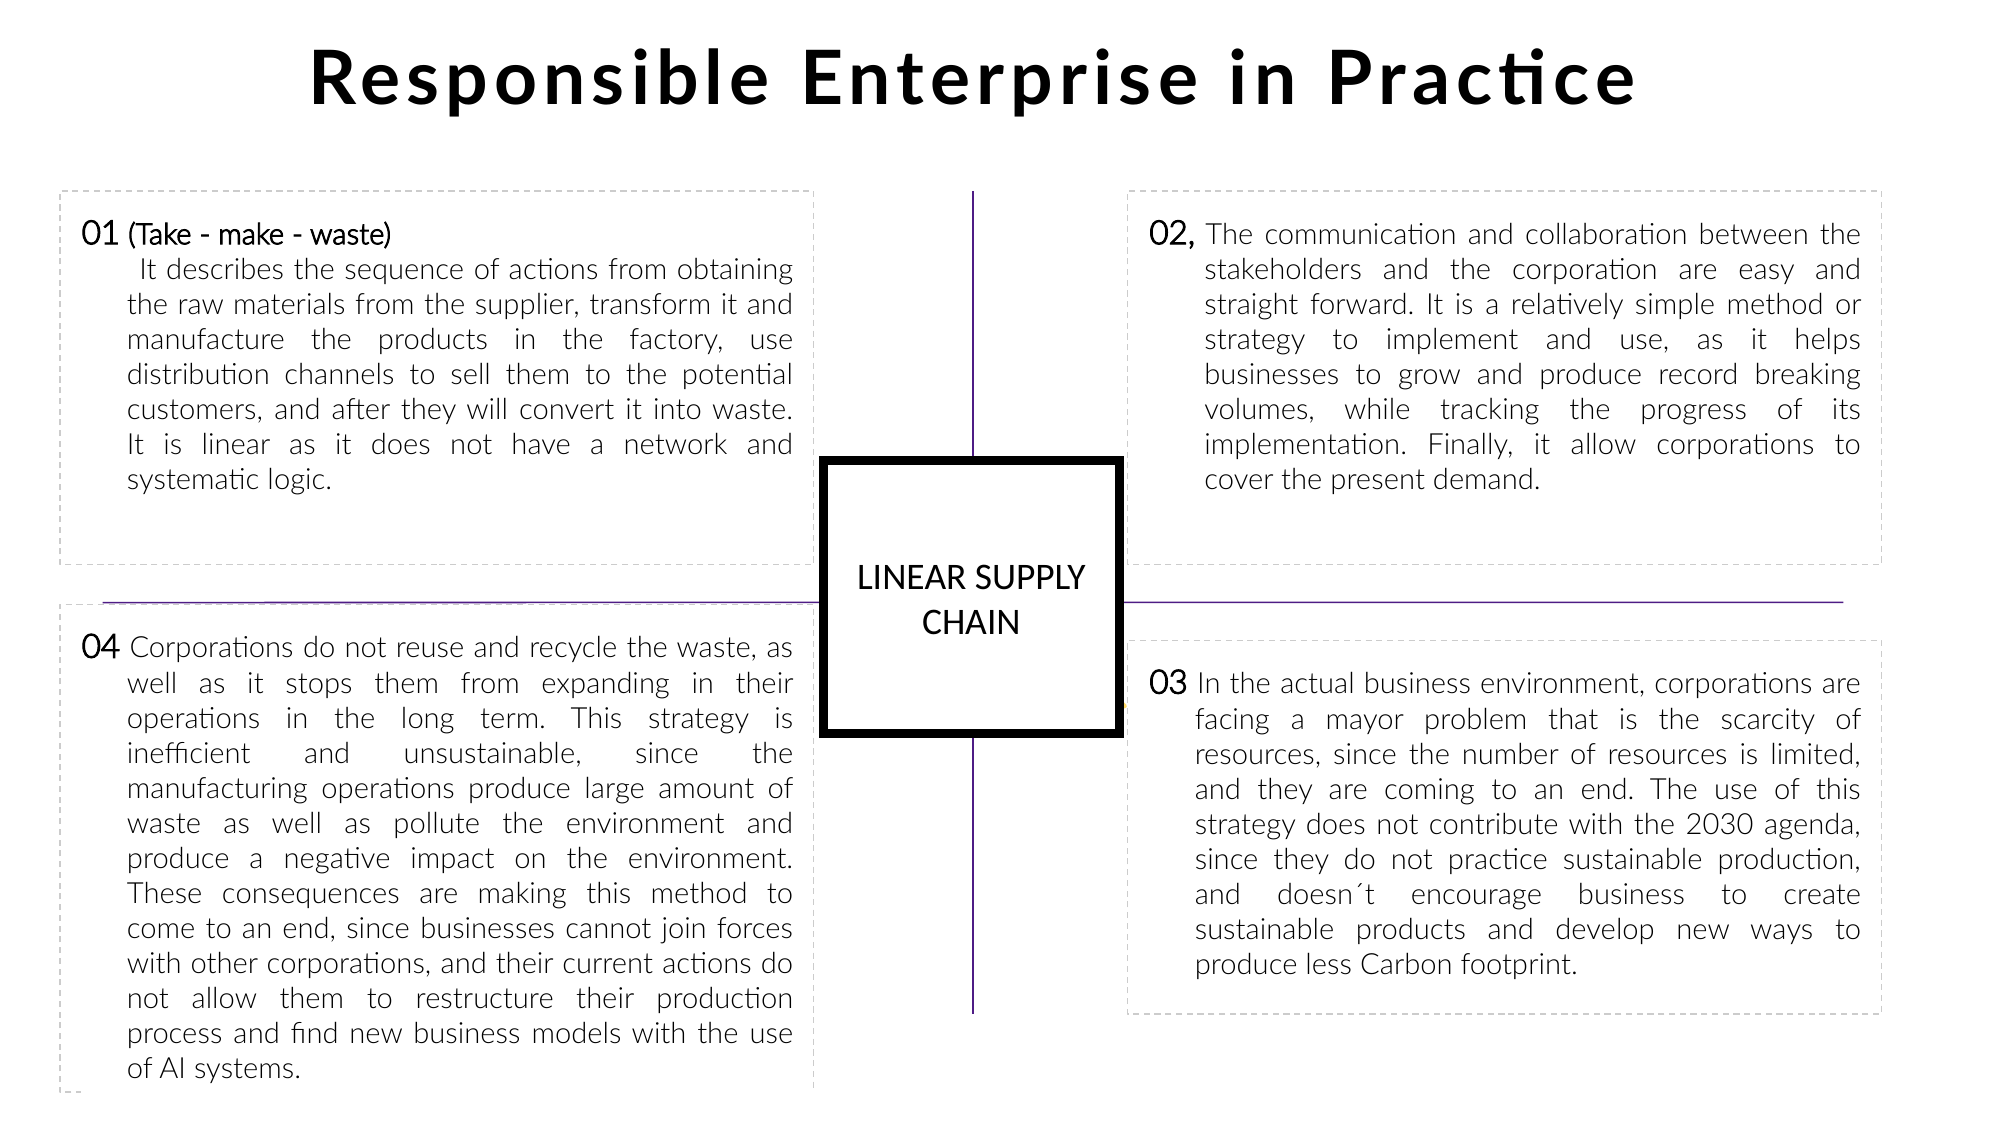

Responsible Enterprise in Practice
01 (Take - make - waste)
      It describes the sequence of actions from obtaining the raw materials from the supplier, transform it and manufacture the products in the factory, use distribution channels to sell them to the potential customers, and after they will convert it into waste. It is linear as it does not have a network and systematic logic.

02, The communication and collaboration between the stakeholders and the corporation are easy and straight forward. It is a relatively simple method or strategy to implement and use, as it helps businesses to grow and produce record breaking volumes, while tracking the progress of its implementation. Finally, it allow corporations to cover the present demand.
LINEAR SUPPLY CHAIN
04 Corporations do not reuse and recycle the waste, as well as it stops them from expanding in their operations in the long term. This strategy is inefficient and unsustainable, since the manufacturing operations produce large amount of waste as well as pollute the environment and produce a negative impact on the environment. These consequences are making this method to come to an end, since businesses cannot join forces with other corporations, and their current actions do not allow them to restructure their production process and find new business models with the use of AI systems.
03 In the actual business environment, corporations are facing a mayor problem that is the scarcity of resources, since the number of resources is limited, and they are coming to an end. The use of this strategy does not contribute with the 2030 agenda, since they do not practice sustainable production, and doesn´t encourage business to create sustainable products and develop new ways to produce less Carbon footprint.